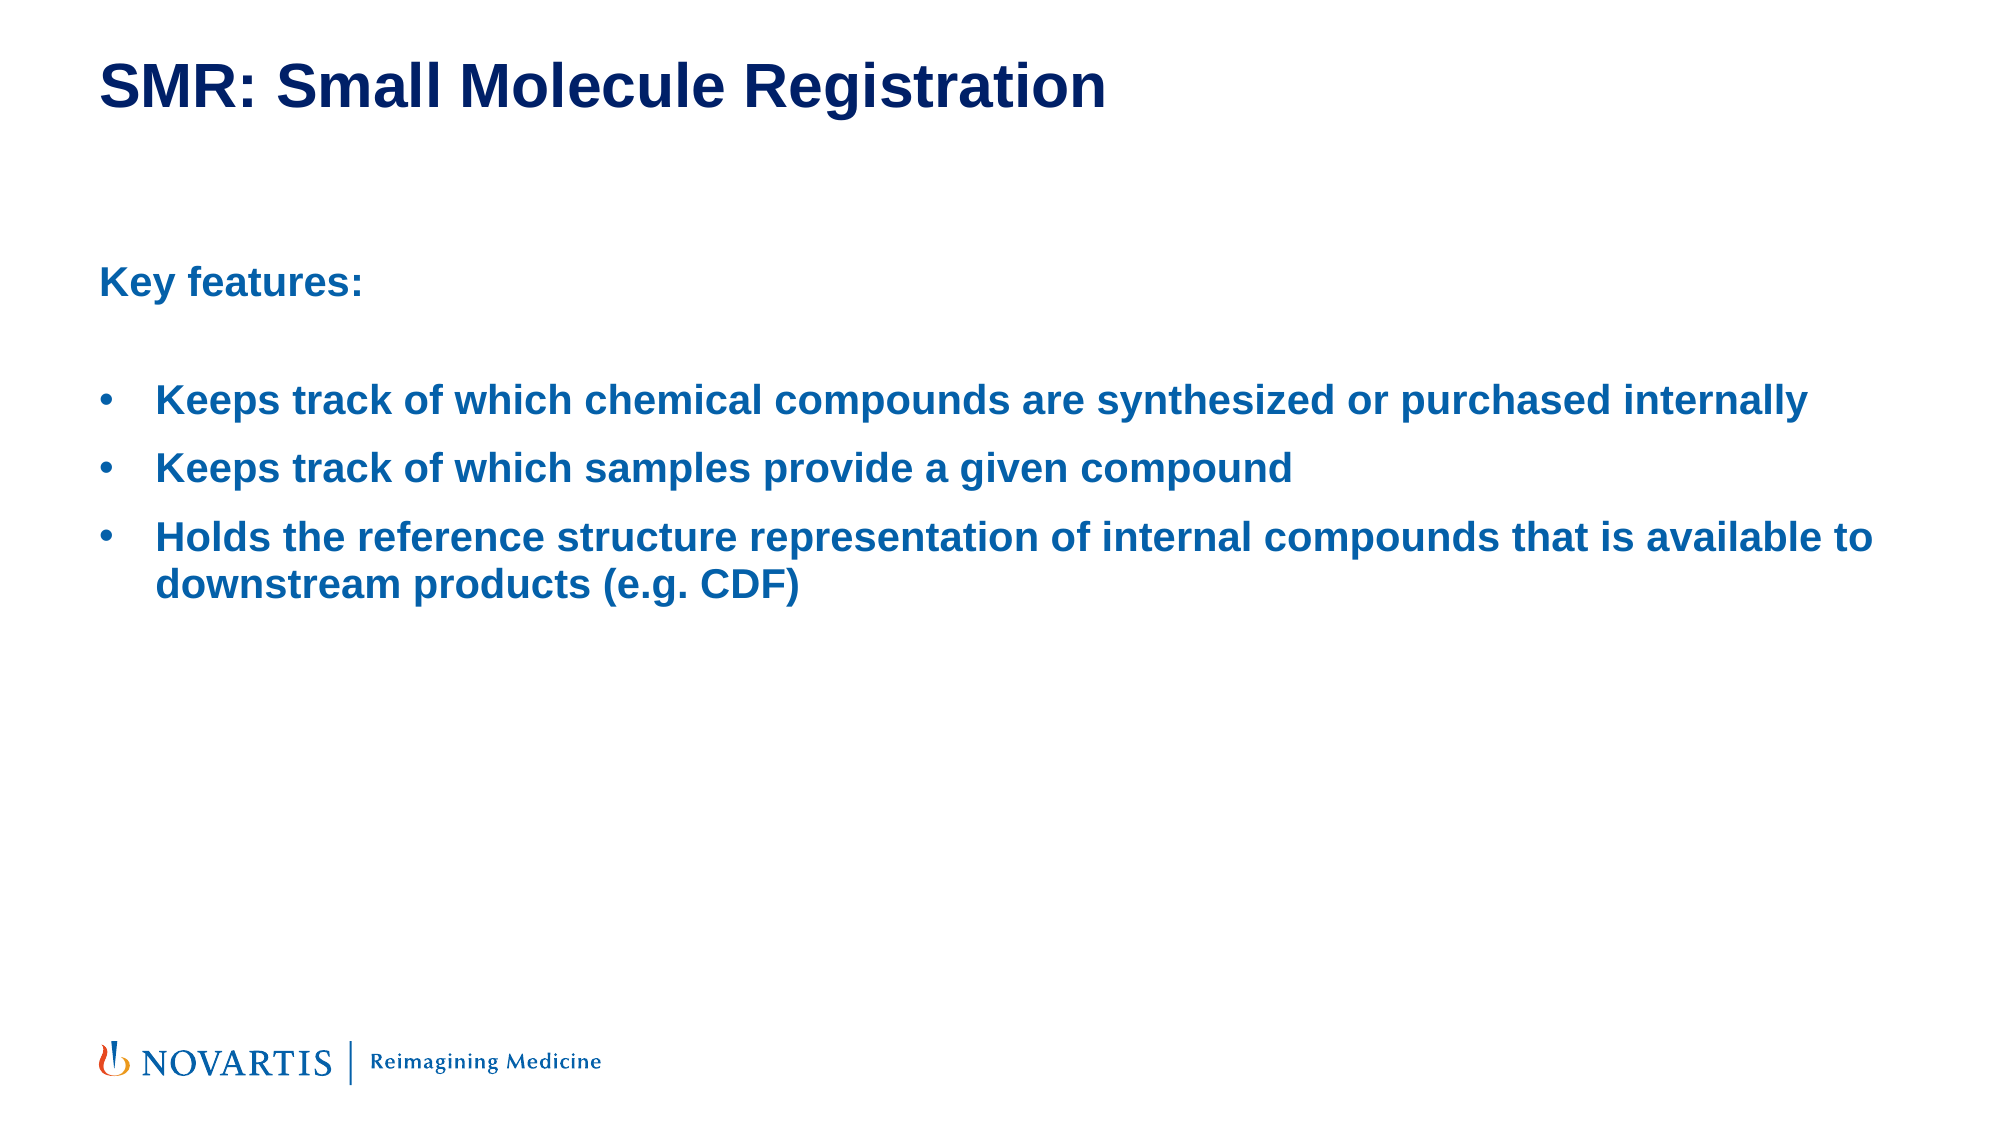

# SMR: Small Molecule Registration
Key features:
Keeps track of which chemical compounds are synthesized or purchased internally
Keeps track of which samples provide a given compound
Holds the reference structure representation of internal compounds that is available to downstream products (e.g. CDF)